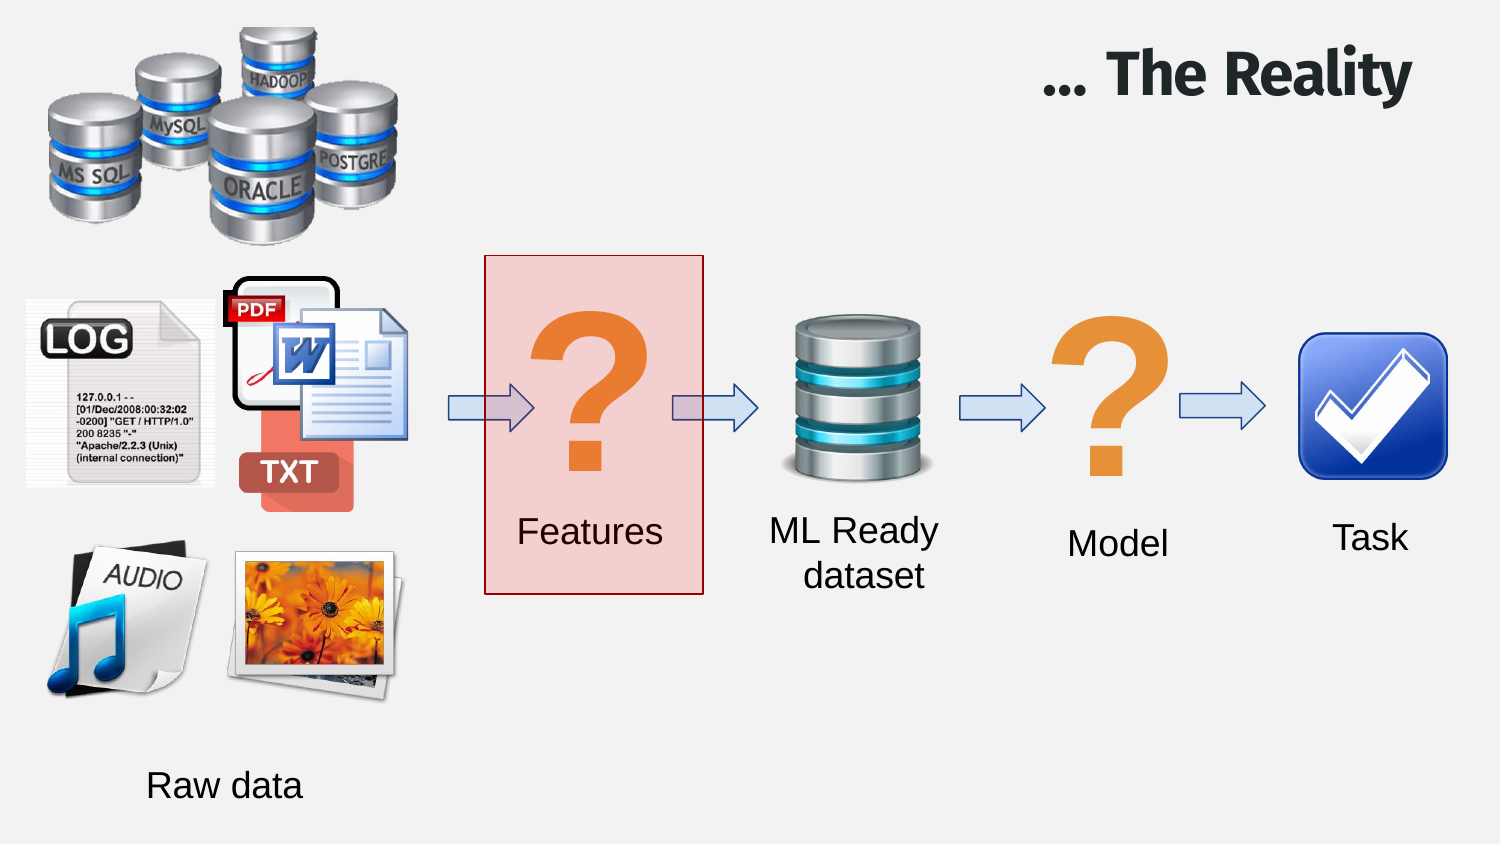

# … The Reality
?
Model

?
Features

ML Ready  dataset
Task

Raw data